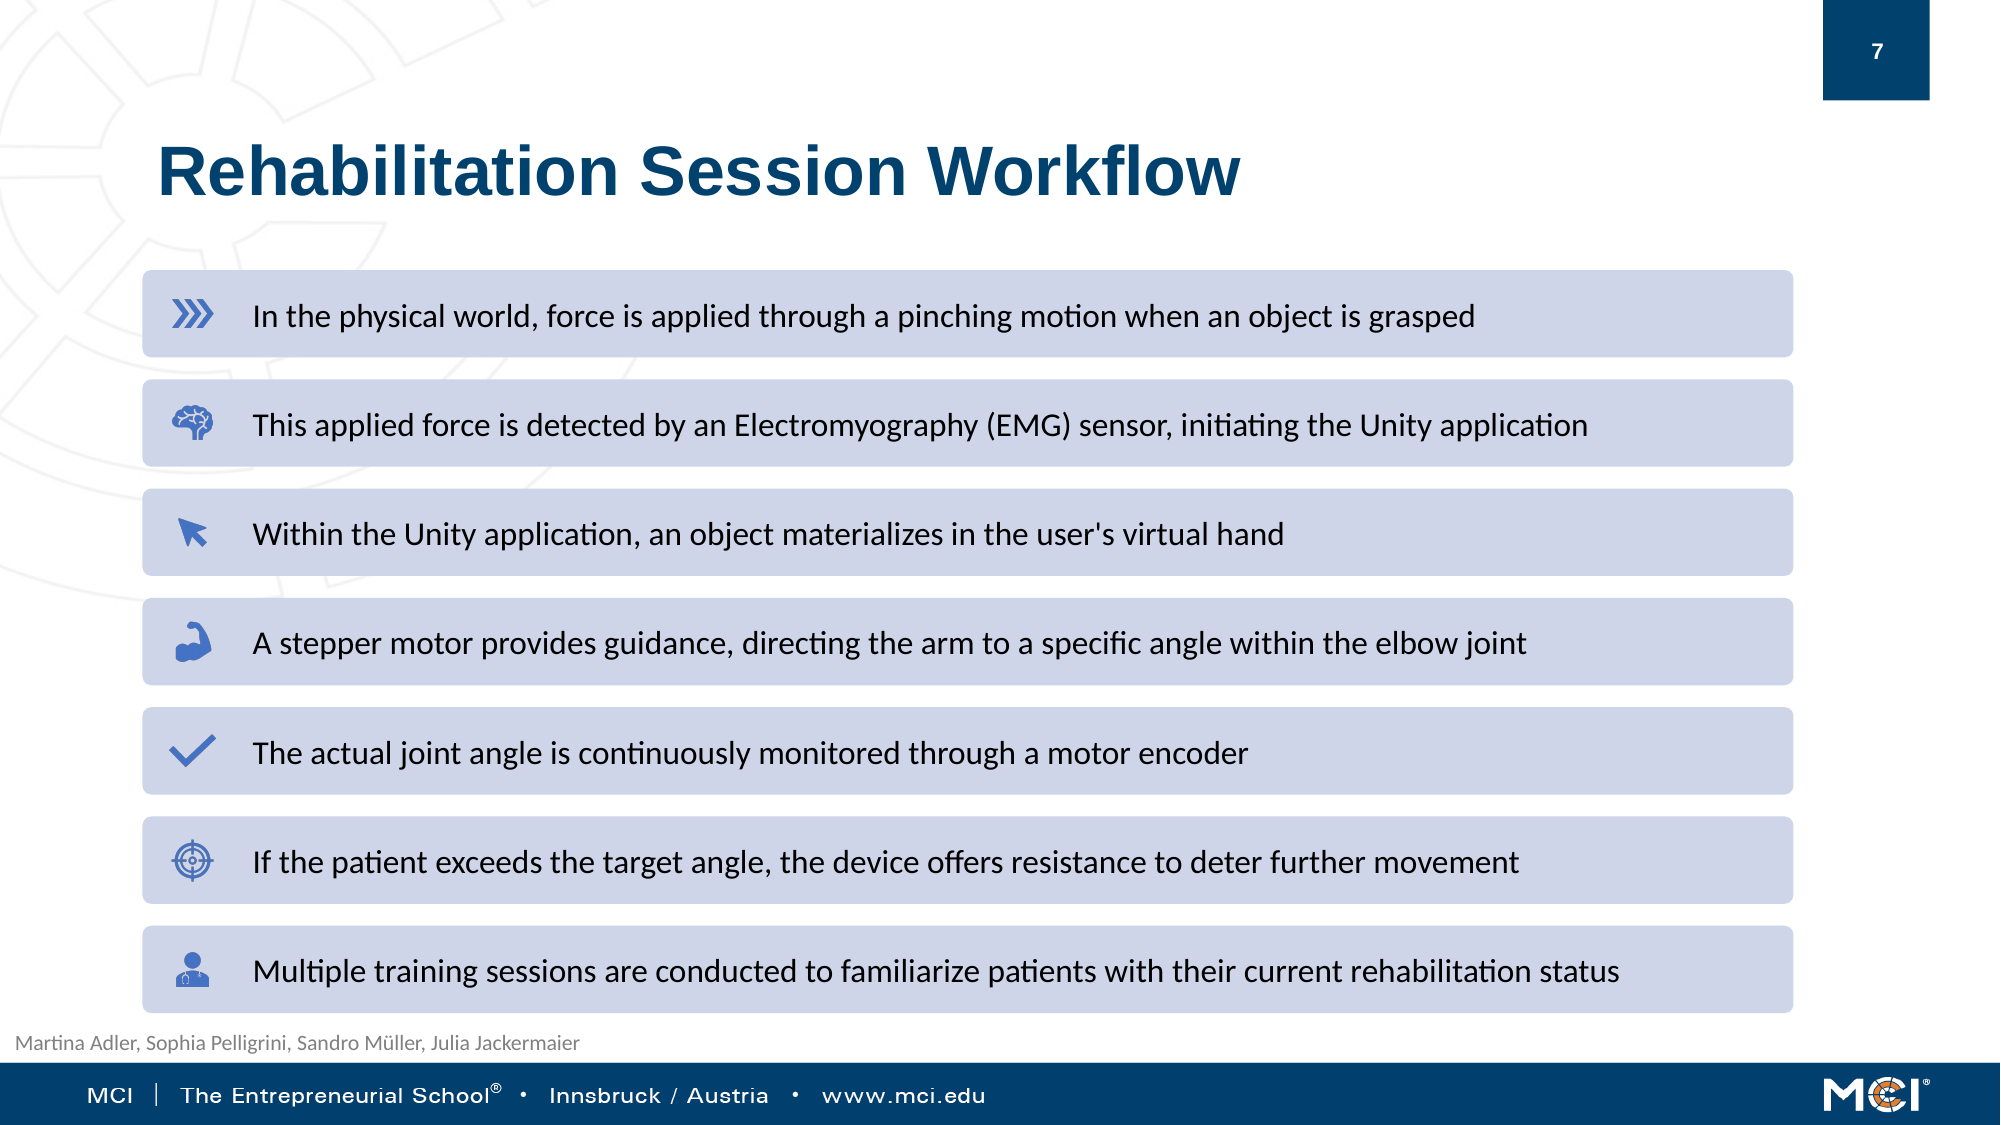

# Rehabilitation Session Workflow
In the physical world, force is applied through a pinching motion when an object is grasped
This applied force is detected by an Electromyography (EMG) sensor, initiating the Unity application
Within the Unity application, an object materializes in the user's virtual hand
A stepper motor provides guidance, directing the arm to a specific angle within the elbow joint
The actual joint angle is continuously monitored through a motor encoder
If the patient exceeds the target angle, the device offers resistance to deter further movement
Multiple training sessions are conducted to familiarize patients with their current rehabilitation status
Martina Adler, Sophia Pelligrini, Sandro Müller, Julia Jackermaier